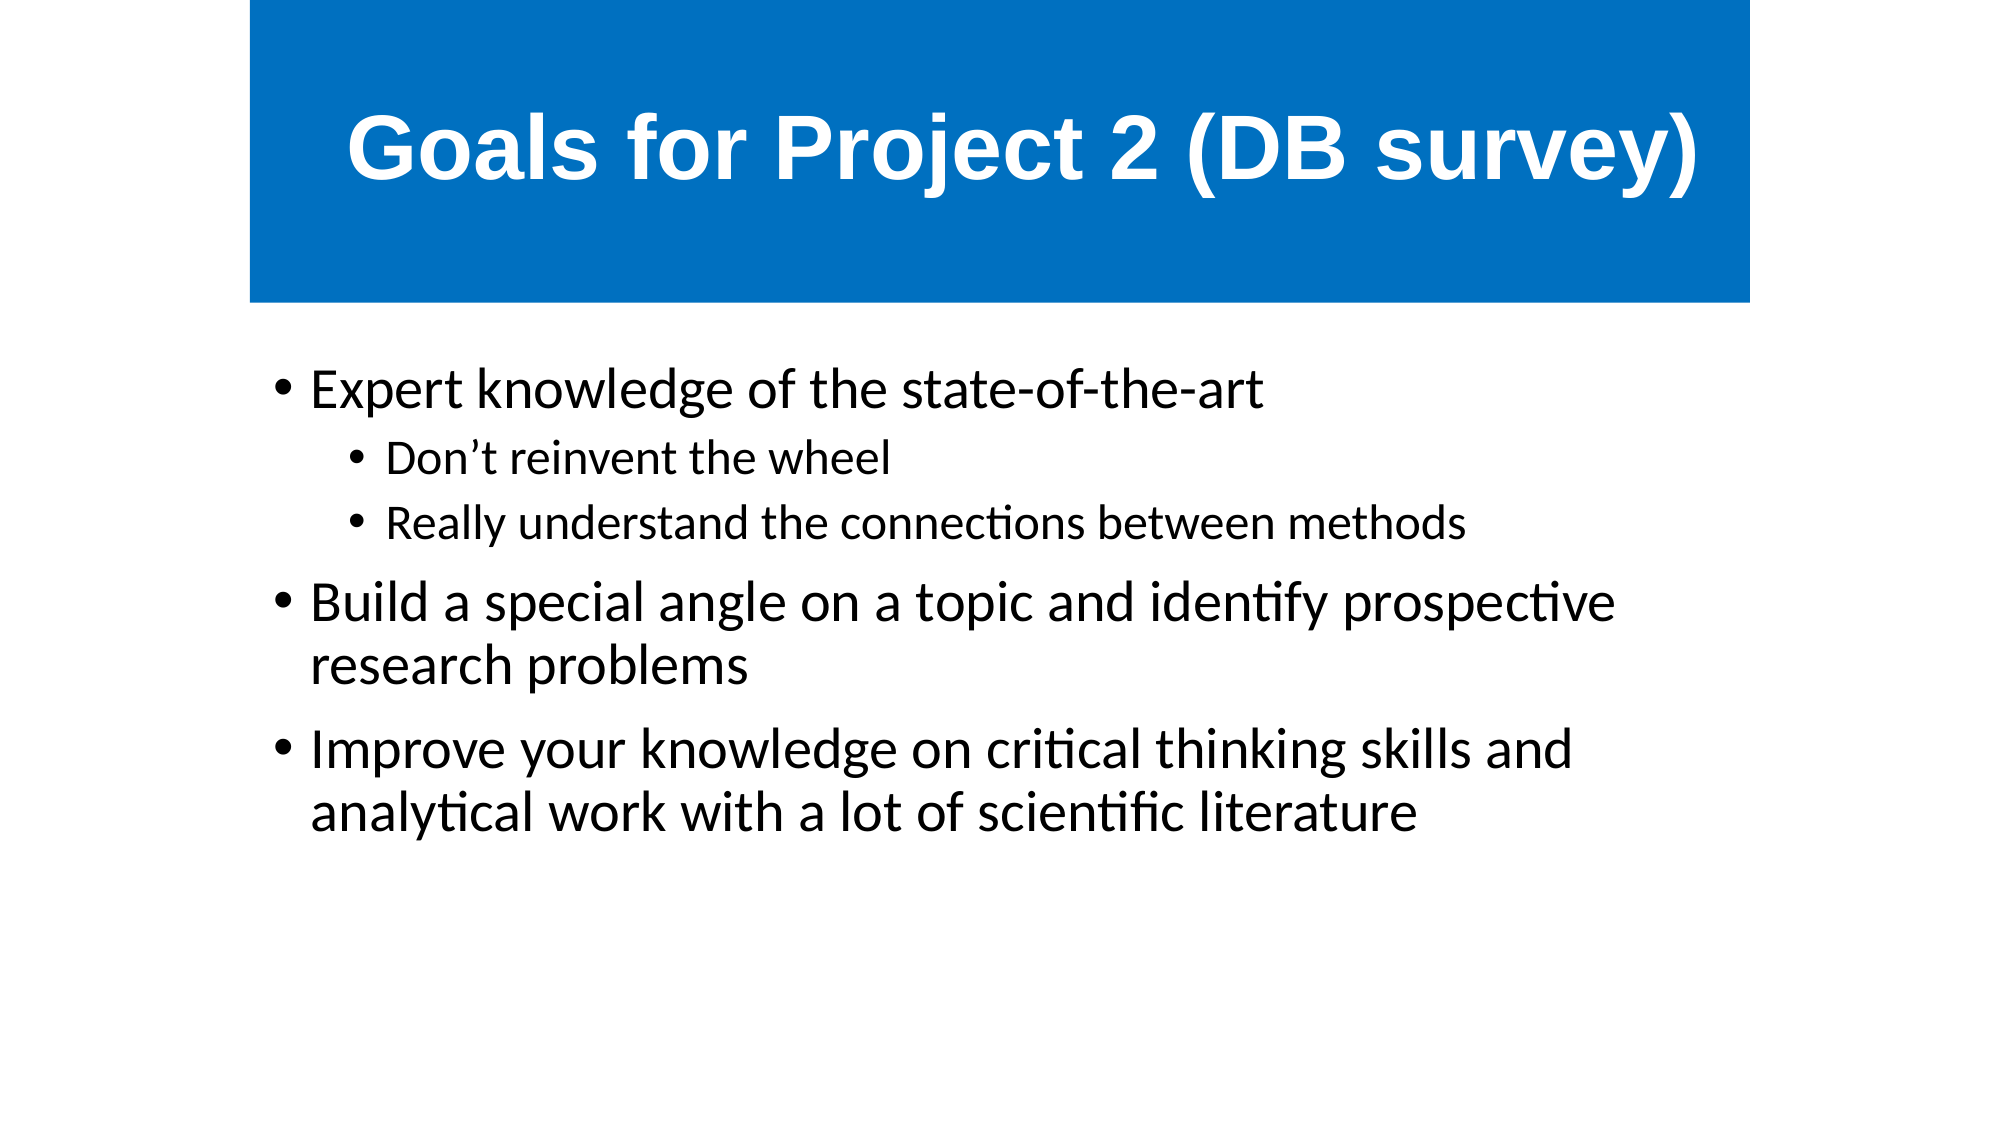

# Goals for Project 2 (DB survey)
Expert knowledge of the state-of-the-art
Don’t reinvent the wheel
Really understand the connections between methods
Build a special angle on a topic and identify prospective research problems
Improve your knowledge on critical thinking skills and analytical work with a lot of scientific literature